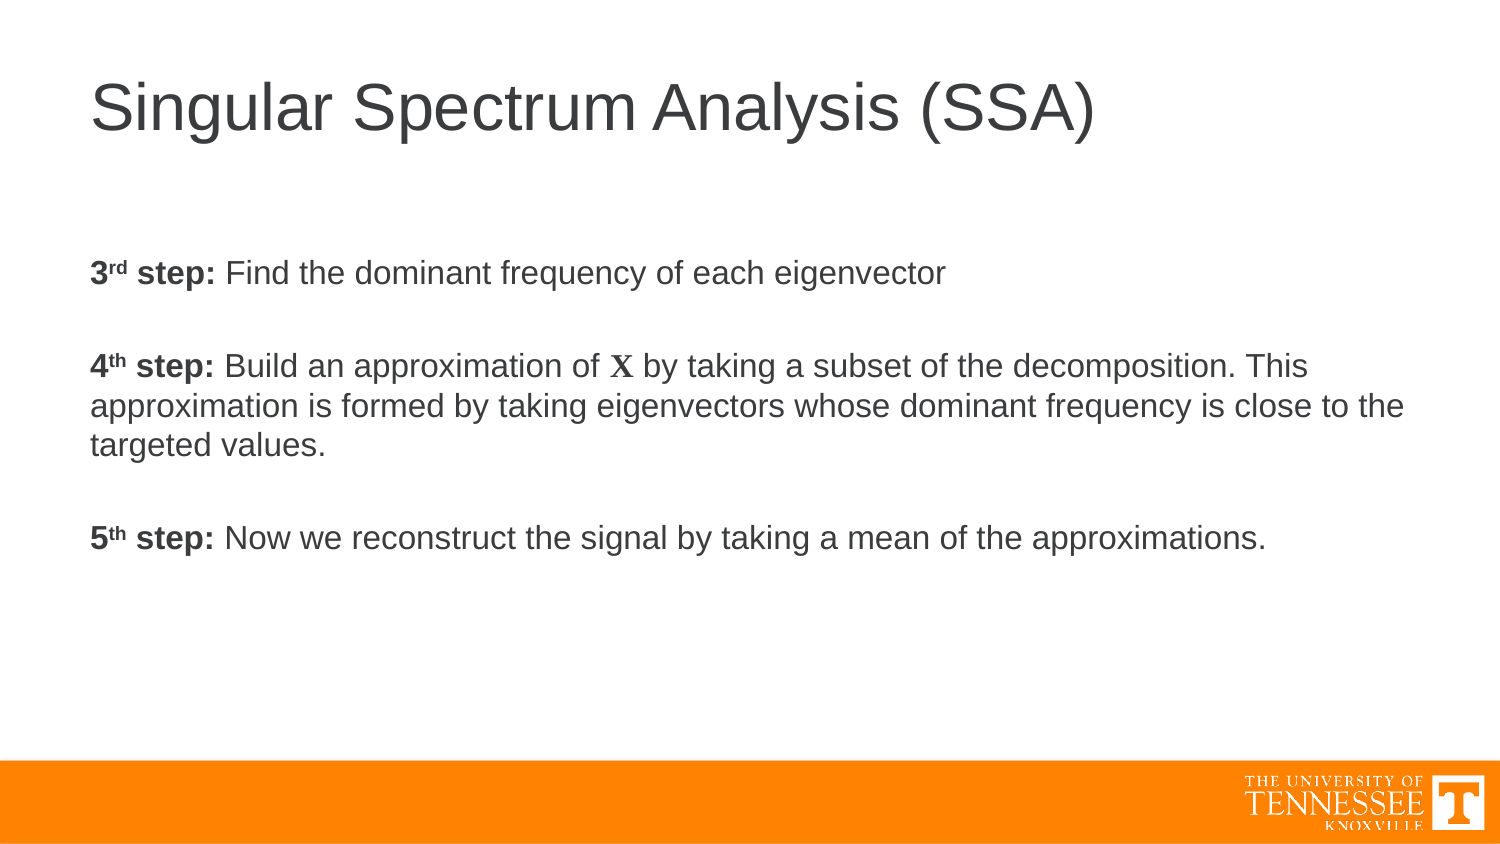

# Singular Spectrum Analysis (SSA)

3rd step: Find the dominant frequency of each eigenvector

4th step: Build an approximation of X by taking a subset of the decomposition. This approximation is formed by taking eigenvectors whose dominant frequency is close to the targeted values.

5th step: Now we reconstruct the signal by taking a mean of the approximations.